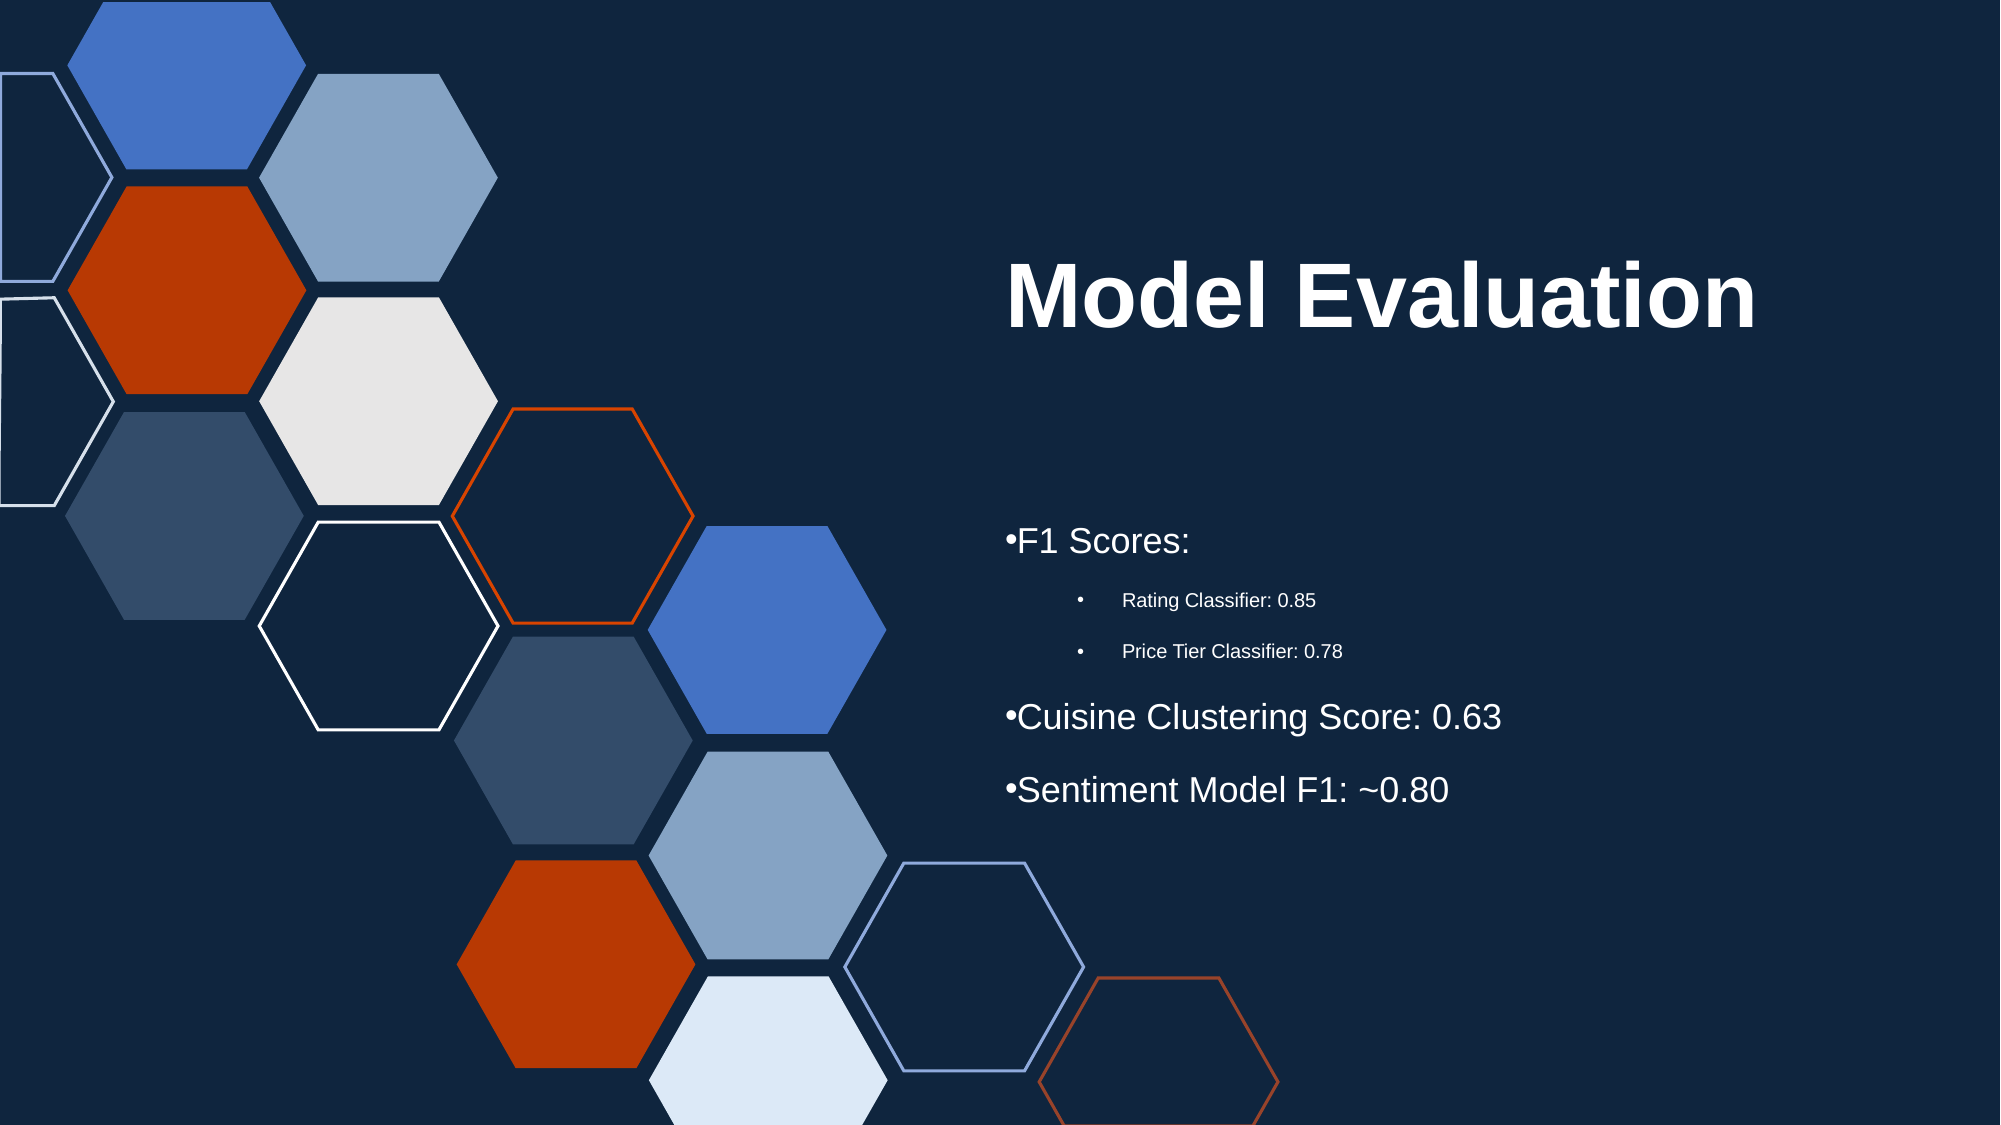

# Model Evaluation
F1 Scores:
Rating Classifier: 0.85
Price Tier Classifier: 0.78
Cuisine Clustering Score: 0.63
Sentiment Model F1: ~0.80